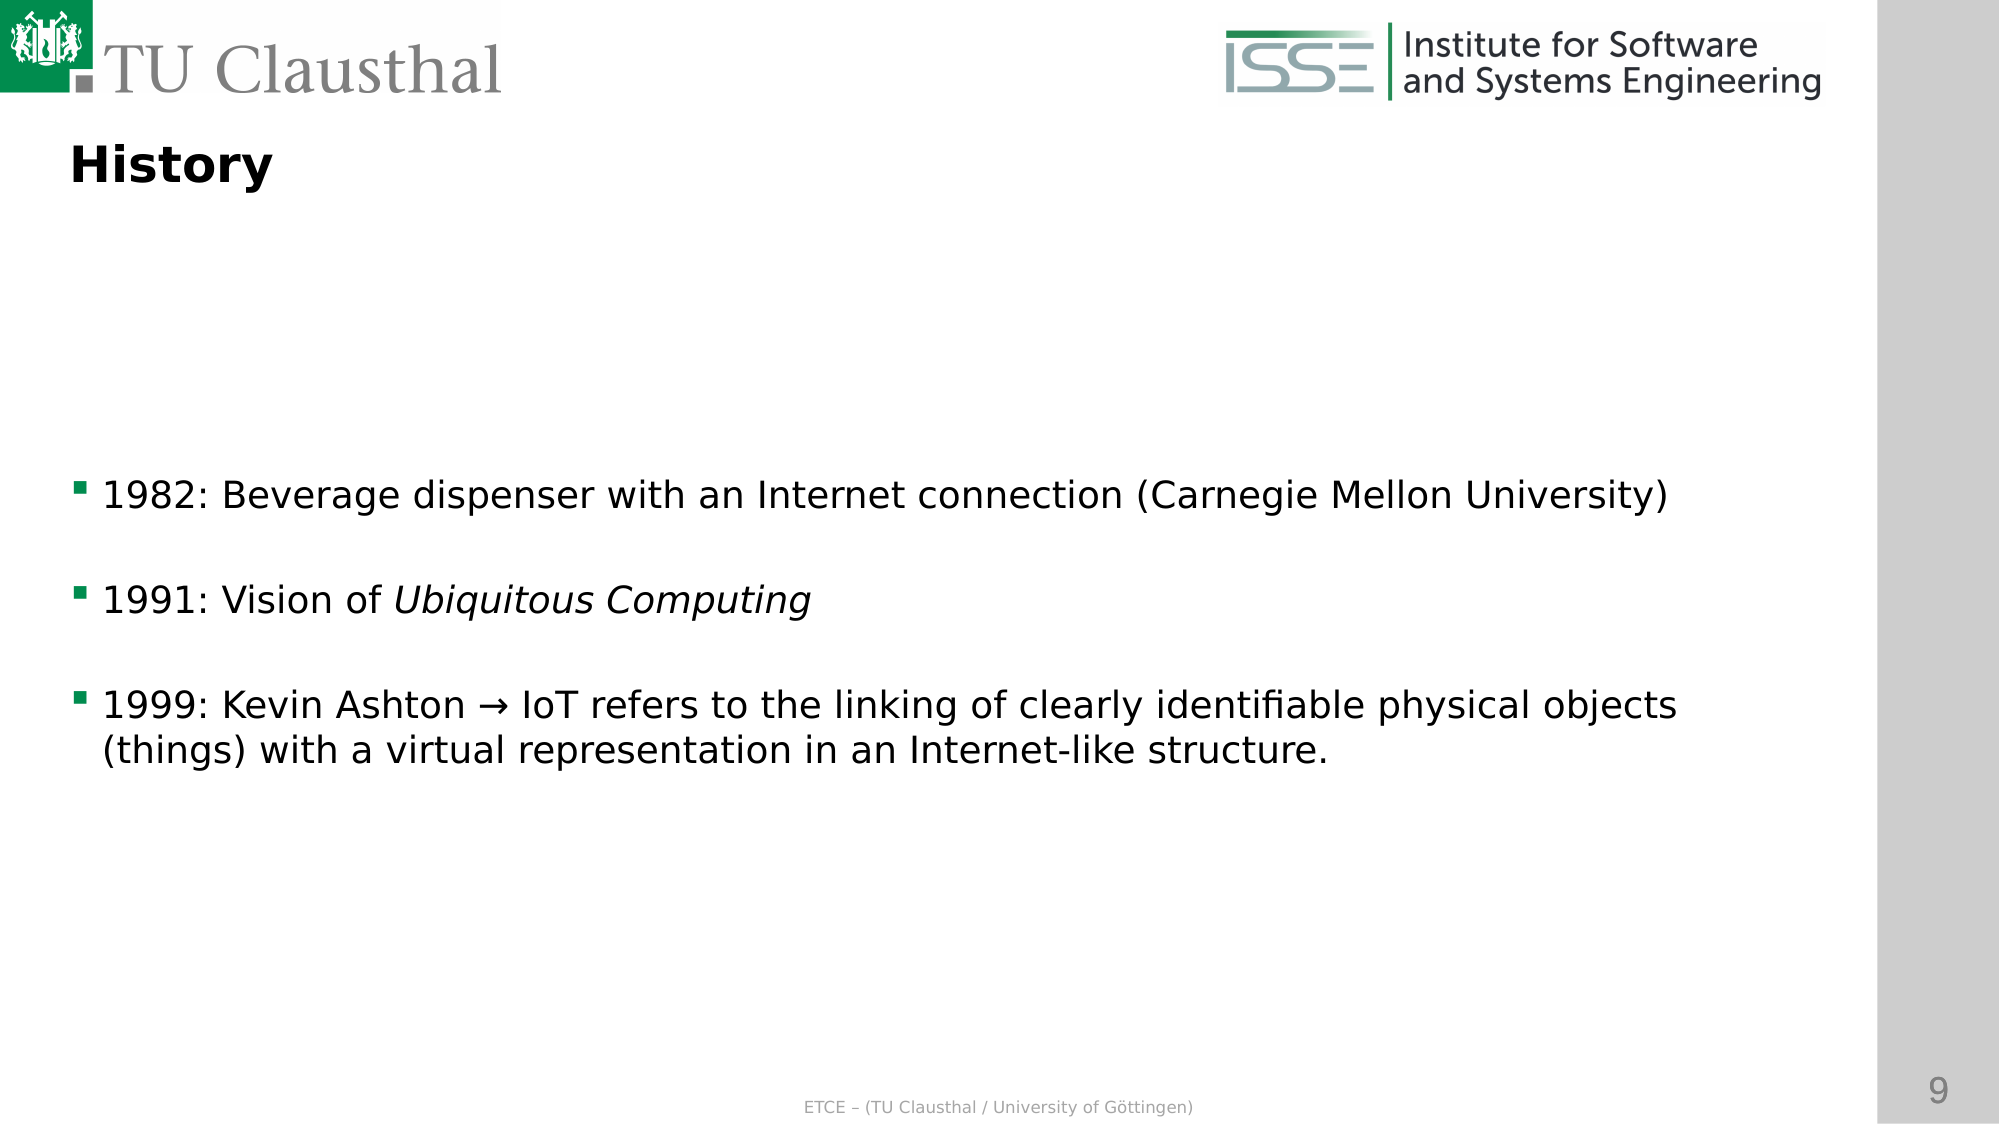

History

1982: Beverage dispenser with an Internet connection (Carnegie Mellon University)

1991: Vision of Ubiquitous Computing

1999: Kevin Ashton → IoT refers to the linking of clearly identifiable physical objects (things) with a virtual representation in an Internet-like structure.